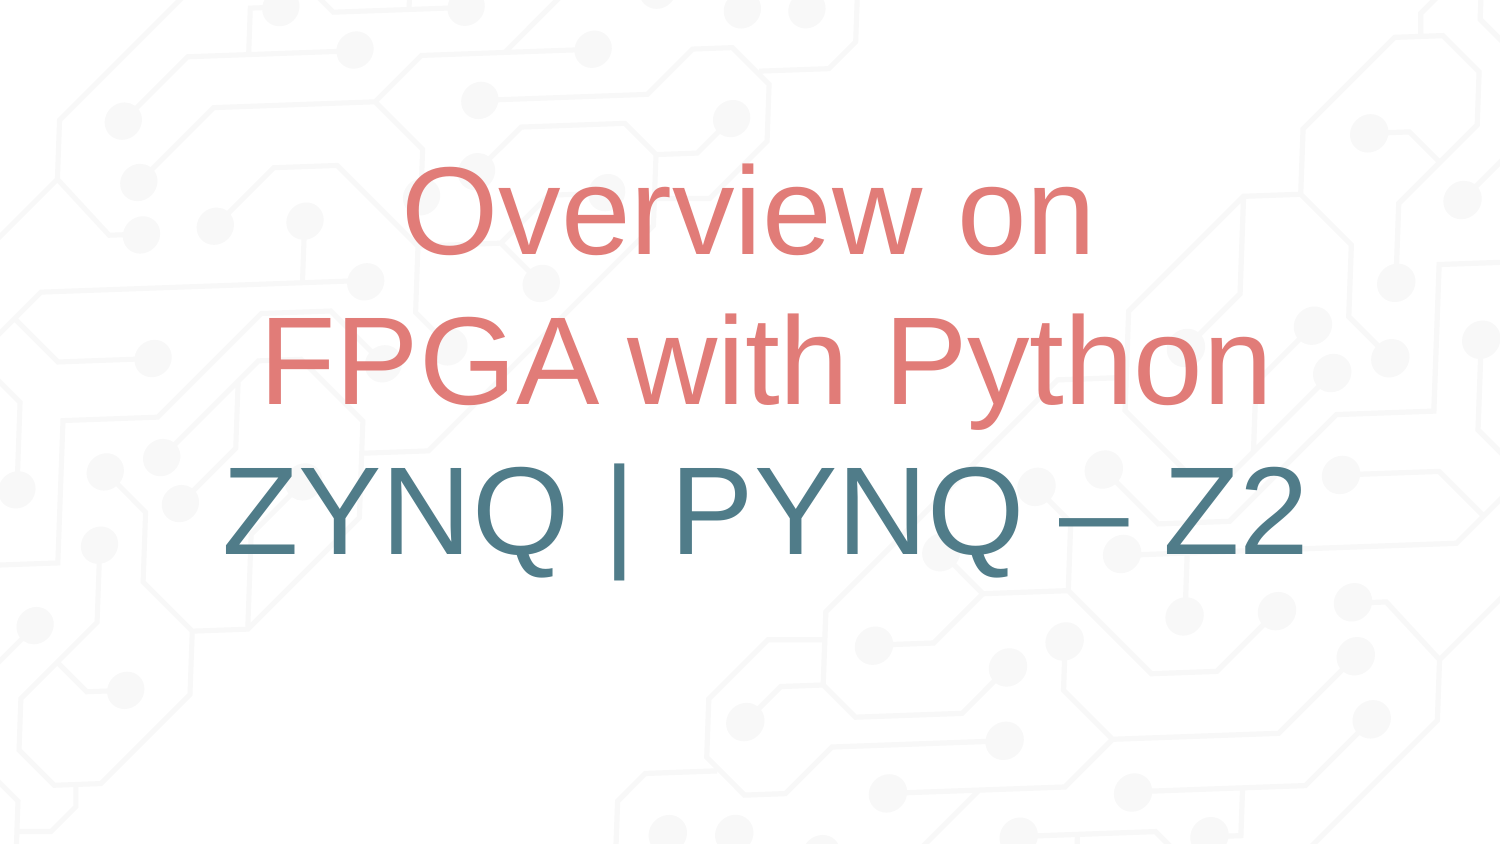

# Overview on FPGA with Python ZYNQ | PYNQ – Z2